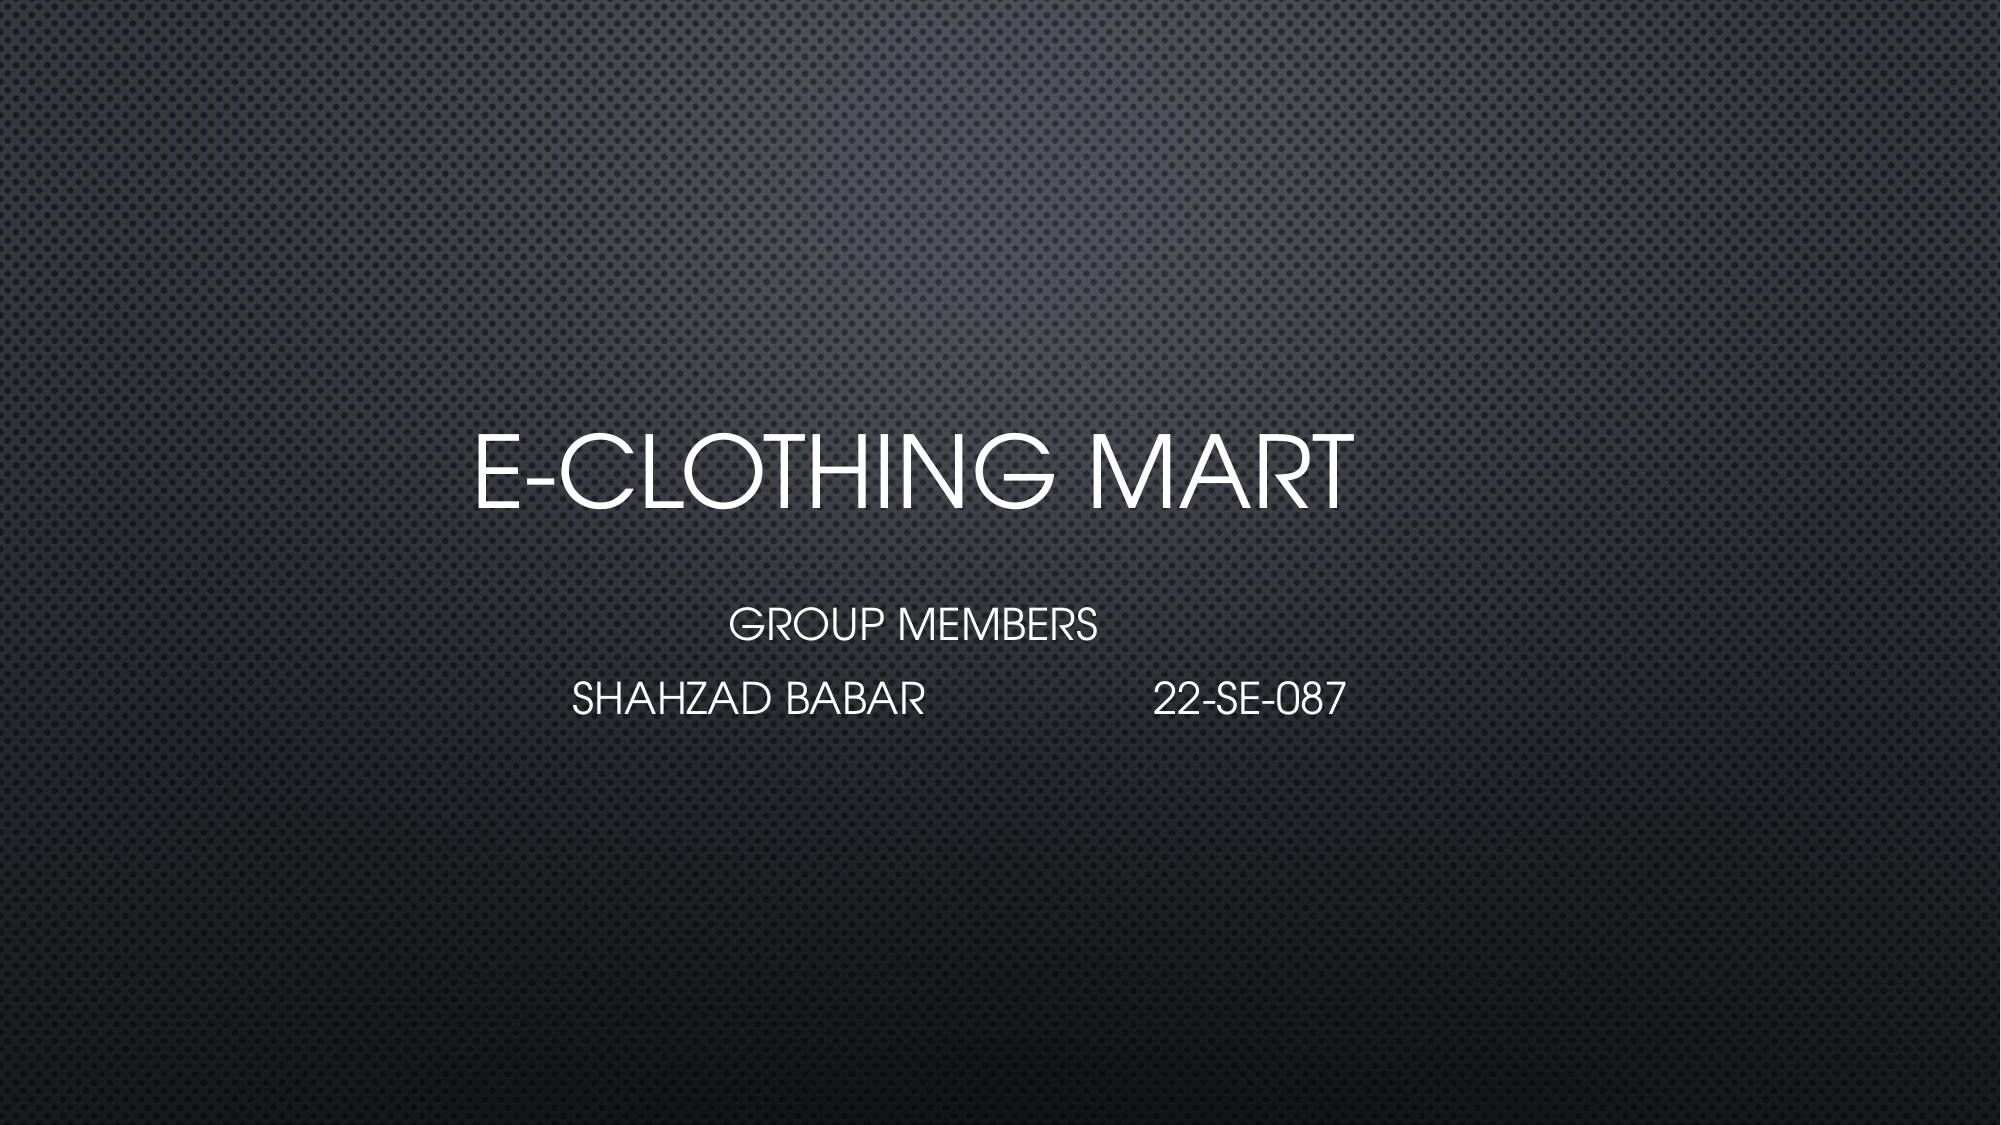

# E-CLOTHING MART
GROUP MEMBERS
        SHAHZAD BABAR                   22-SE-087